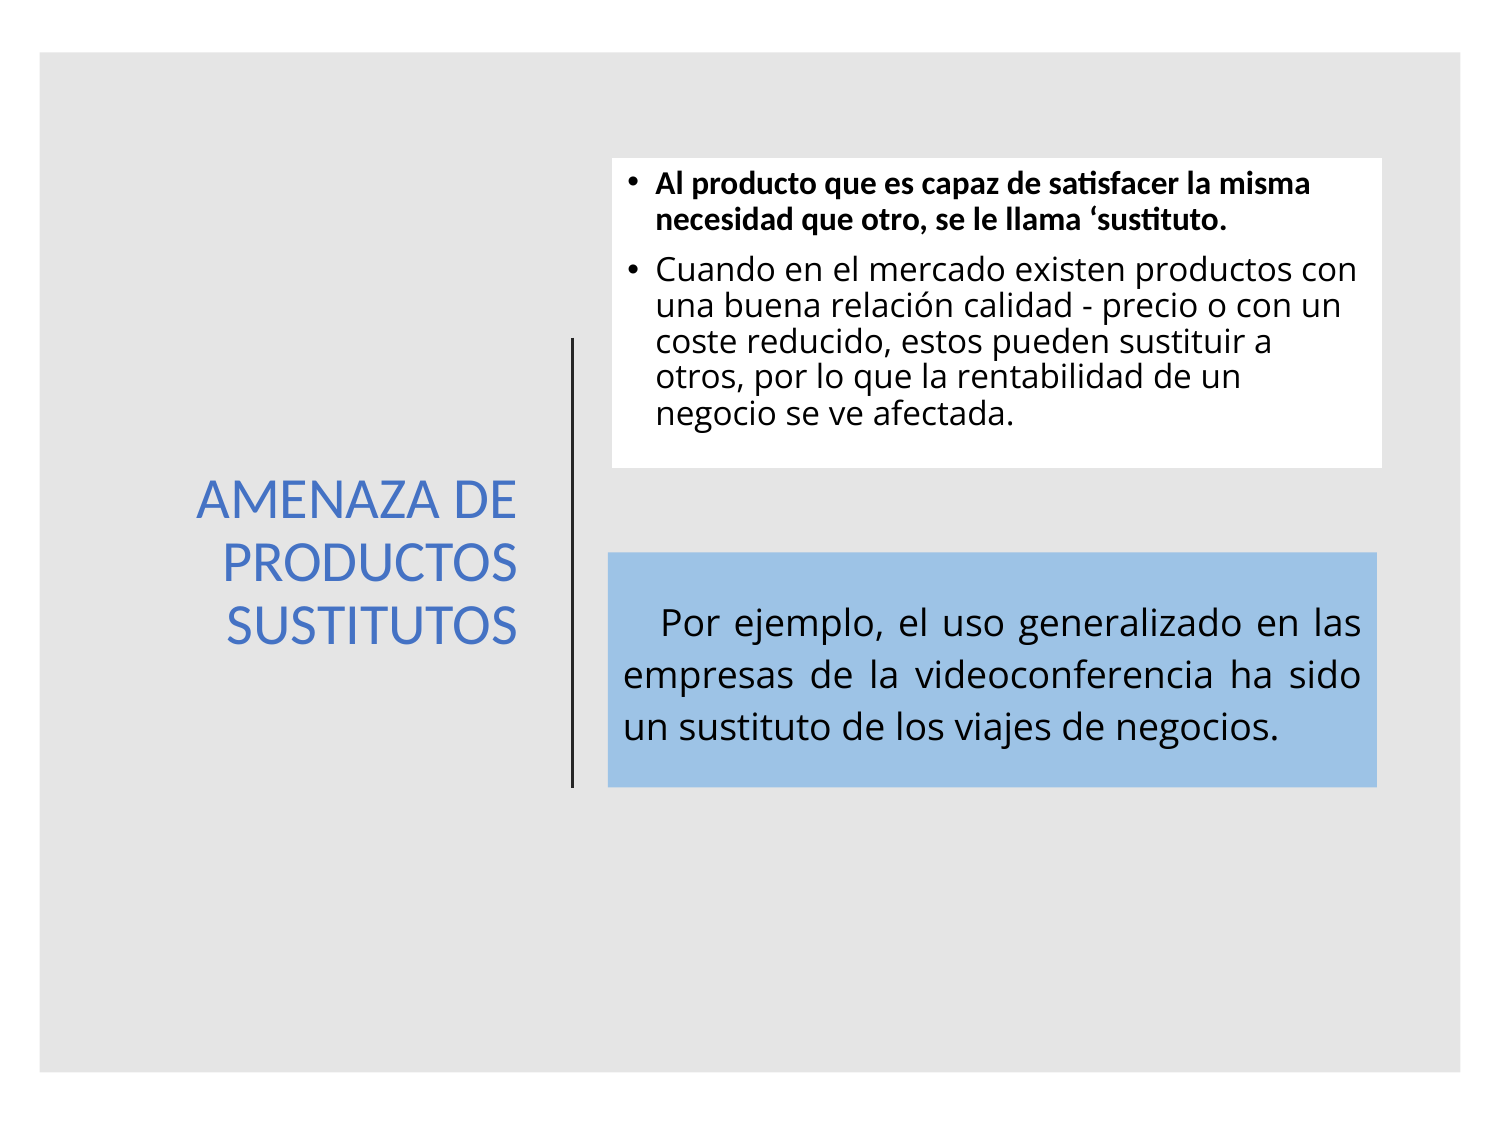

# AMENAZA DE PRODUCTOS SUSTITUTOS
Al producto que es capaz de satisfacer la misma necesidad que otro, se le llama ‘sustituto.
Cuando en el mercado existen productos con una buena relación calidad - precio o con un coste reducido, estos pueden sustituir a otros, por lo que la rentabilidad de un negocio se ve afectada.

Por ejemplo, el uso generalizado en las empresas de la videoconferencia ha sido un sustituto de los viajes de negocios.